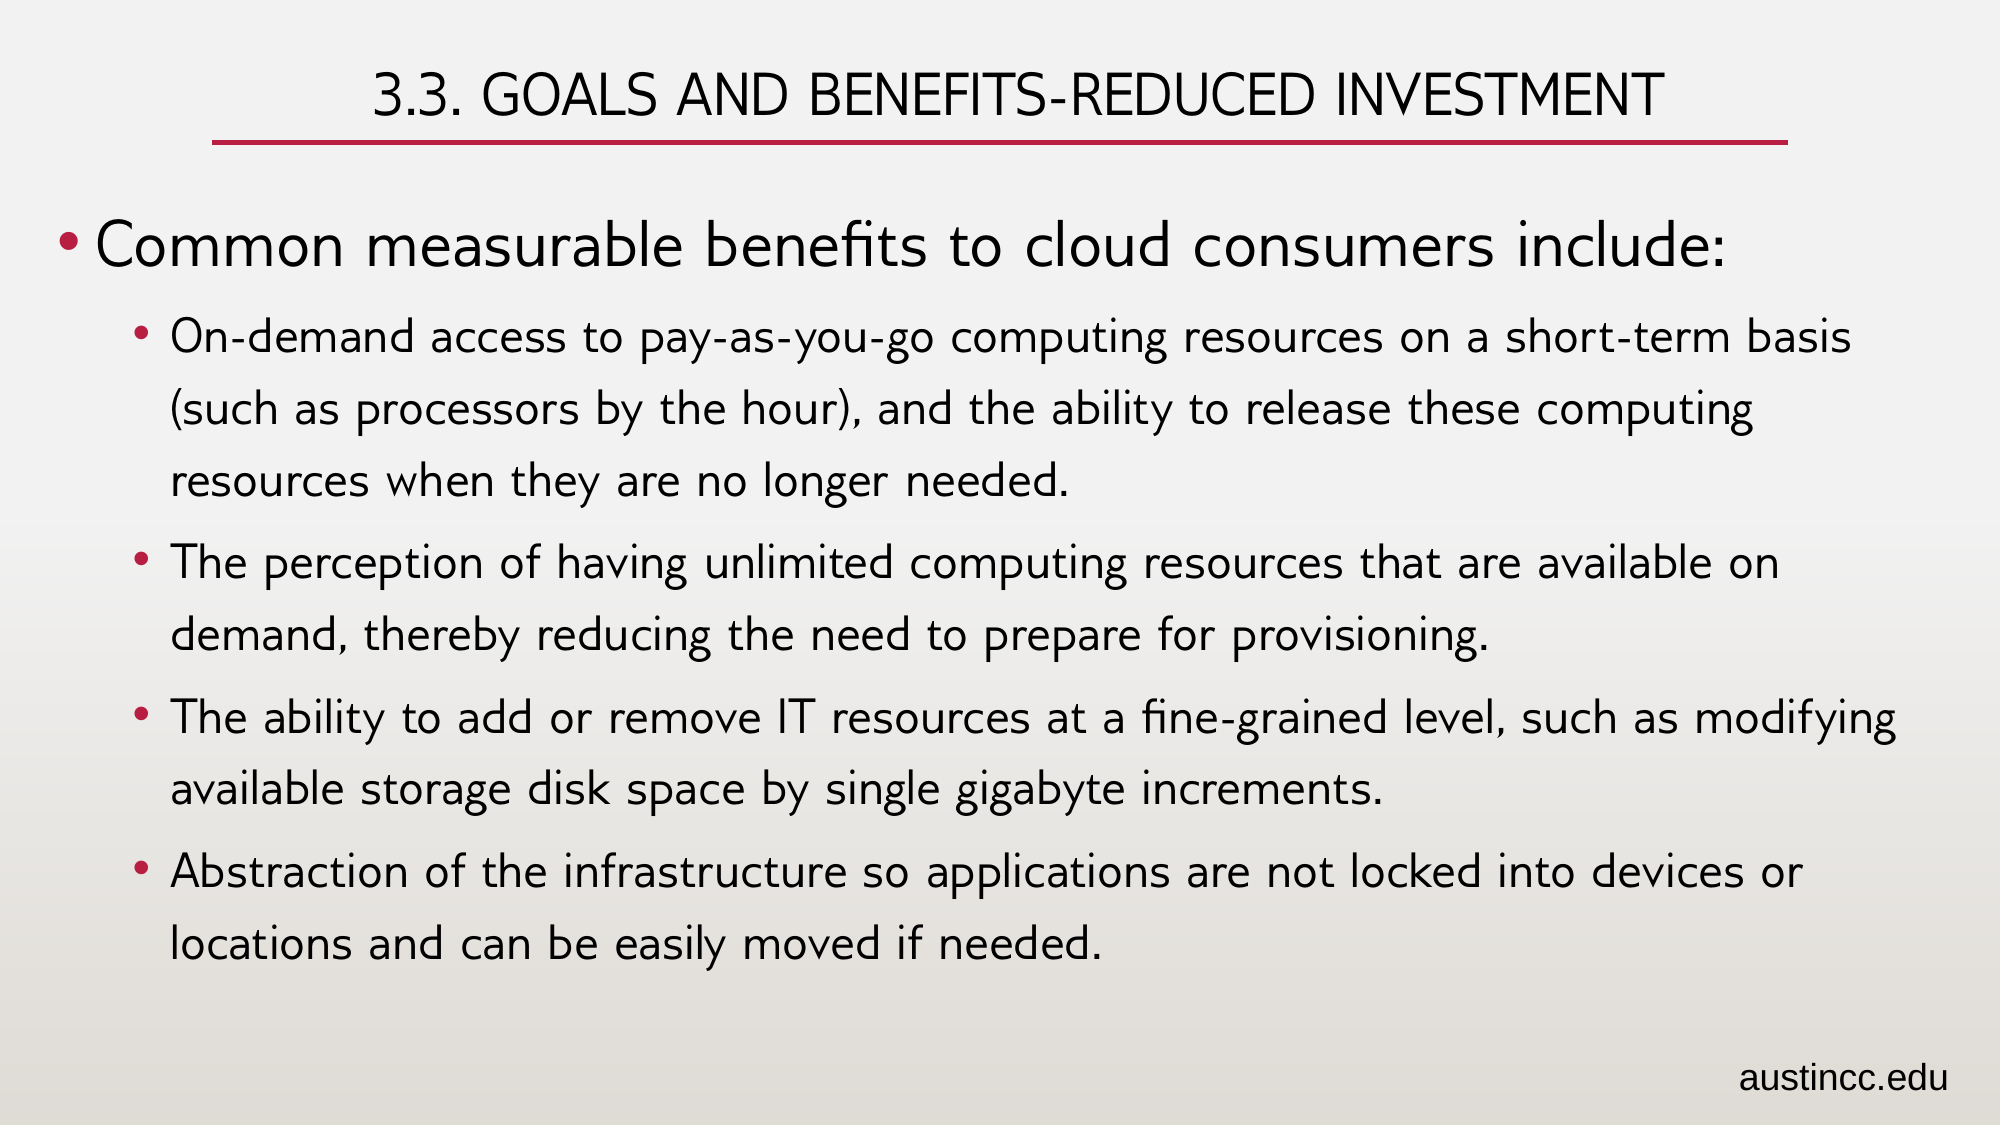

# 3.3. Goals and benefits-Reduced Investment
Common measurable benefits to cloud consumers include:
On-demand access to pay-as-you-go computing resources on a short-term basis (such as processors by the hour), and the ability to release these computing resources when they are no longer needed.
The perception of having unlimited computing resources that are available on demand, thereby reducing the need to prepare for provisioning.
The ability to add or remove IT resources at a fine-grained level, such as modifying available storage disk space by single gigabyte increments.
Abstraction of the infrastructure so applications are not locked into devices or locations and can be easily moved if needed.